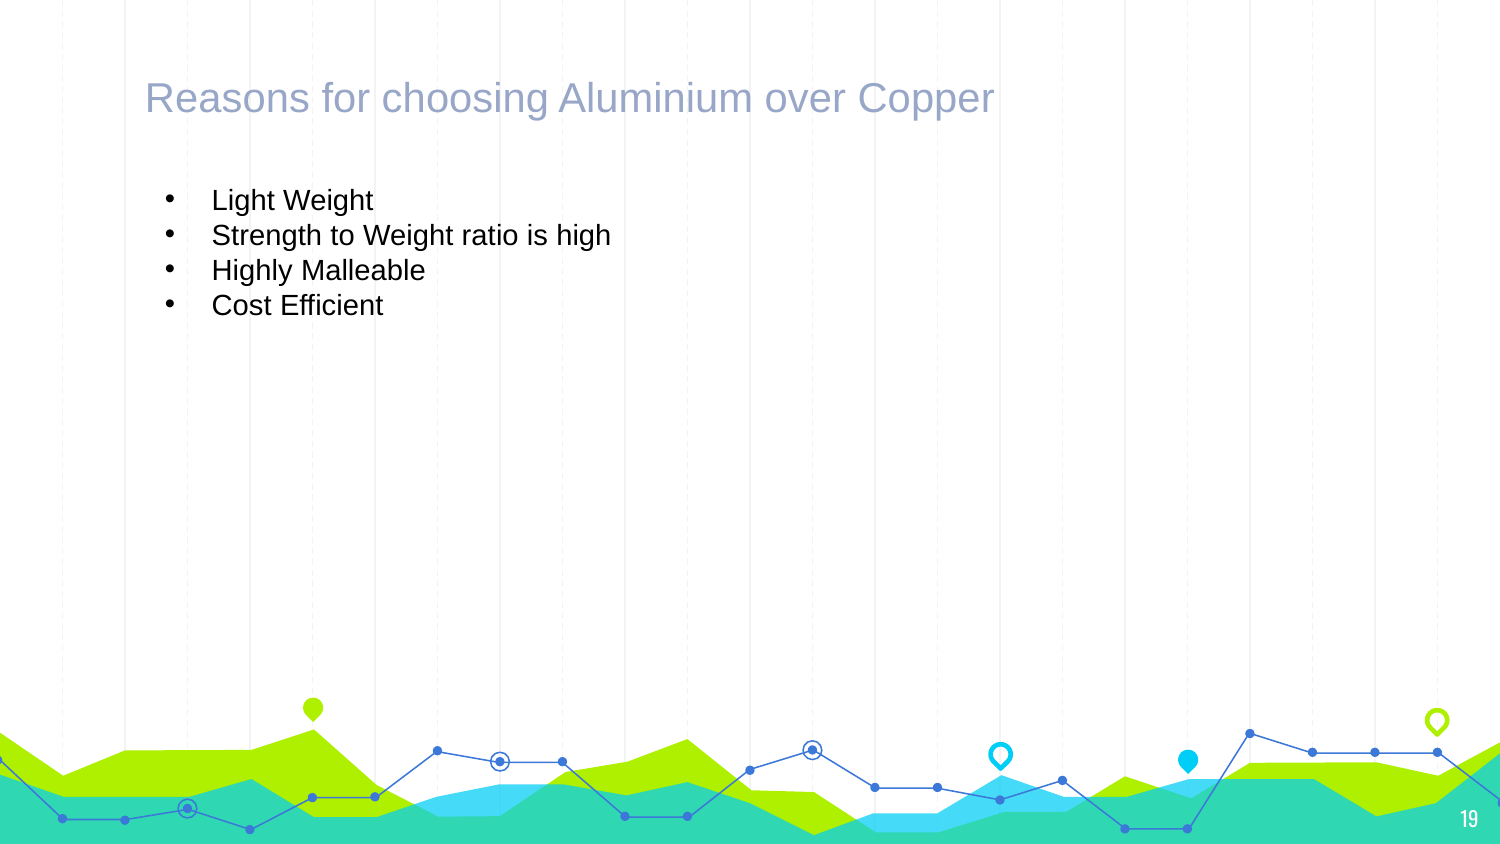

Reasons for choosing Aluminium over Copper
Light Weight
Strength to Weight ratio is high
Highly Malleable
Cost Efficient
19